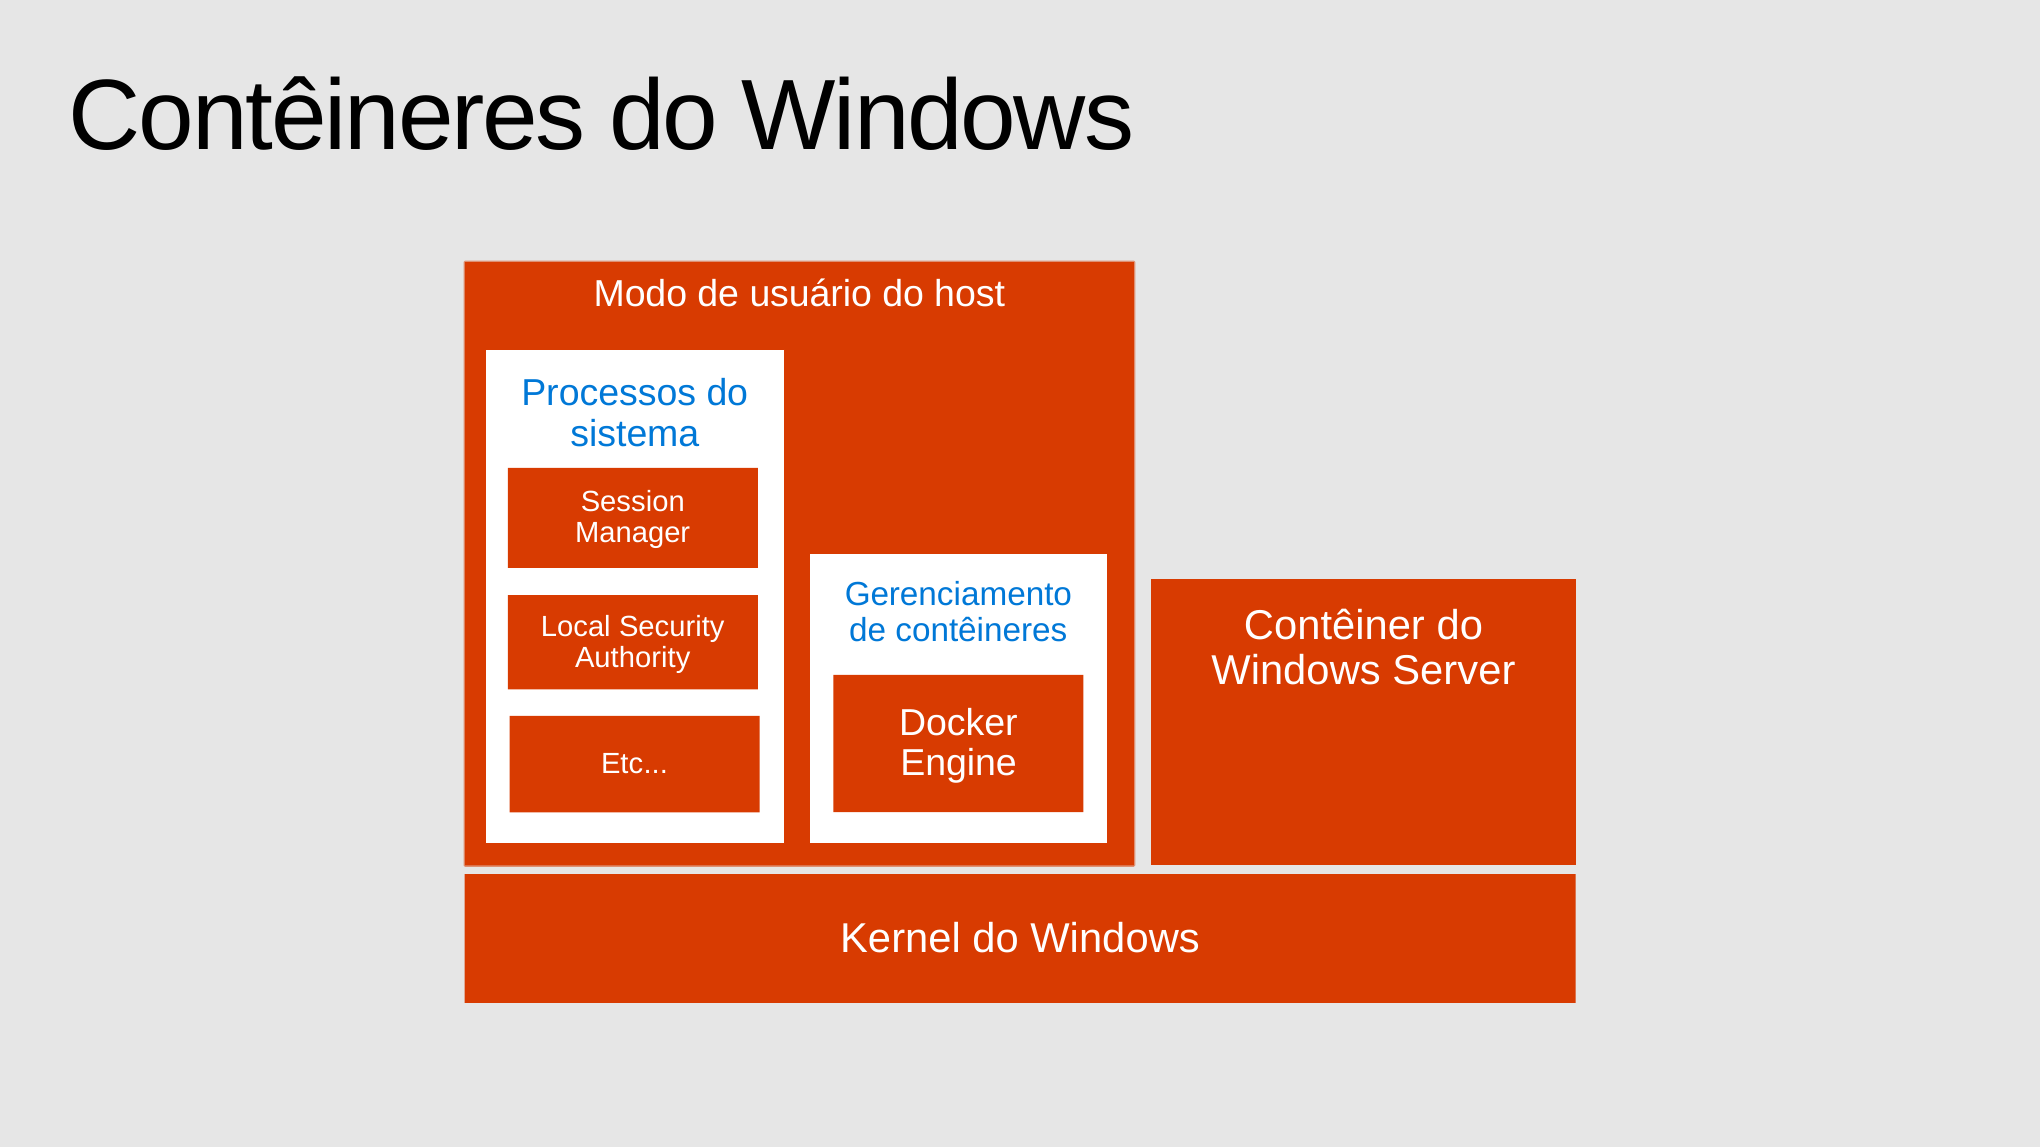

# Contêineres do Windows
Modo de usuário do host
Processos do sistema
Session Manager
Gerenciamento de contêineres
Contêiner do Windows Server
Local Security Authority
Docker Engine
Etc...
Kernel do Windows